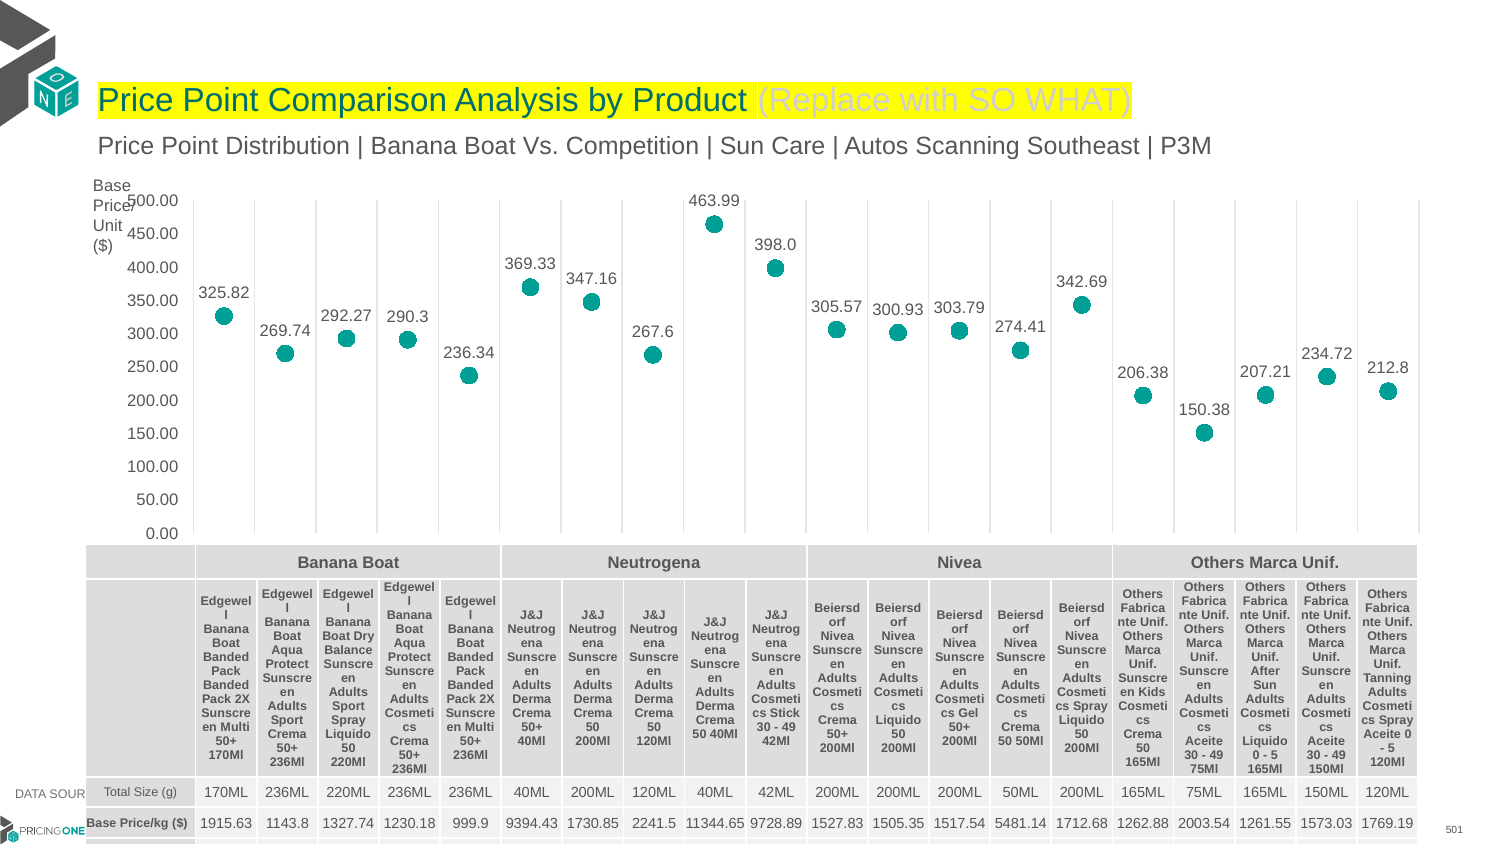

# Price Point Comparison Analysis by Product (Replace with SO WHAT)
Price Point Distribution | Banana Boat Vs. Competition | Sun Care | Autos Scanning Southeast | P3M
Base Price/Unit ($)

### Chart

| Category | Base Price/Unit |
|---|---|
| Edgewell Banana Boat Banded Pack Banded Pack 2X Sunscreen Multi 50+ 170Ml | 325.82 |
| Edgewell Banana Boat Aqua Protect Sunscreen Adults Sport Crema 50+ 236Ml | 269.74 |
| Edgewell Banana Boat Dry Balance Sunscreen Adults Sport Spray Liquido 50 220Ml | 292.27 |
| Edgewell Banana Boat Aqua Protect Sunscreen Adults Cosmetics Crema 50+ 236Ml | 290.3 |
| Edgewell Banana Boat Banded Pack Banded Pack 2X Sunscreen Multi 50+ 236Ml | 236.34 |
| J&J Neutrogena Sunscreen Adults Derma Crema 50+ 40Ml | 369.33 |
| J&J Neutrogena Sunscreen Adults Derma Crema 50 200Ml | 347.16 |
| J&J Neutrogena Sunscreen Adults Derma Crema 50 120Ml | 267.6 |
| J&J Neutrogena Sunscreen Adults Derma Crema 50 40Ml | 463.99 |
| J&J Neutrogena Sunscreen Adults Cosmetics Stick 30 - 49 42Ml | 398.0 |
| Beiersdorf Nivea Sunscreen Adults Cosmetics Crema 50+ 200Ml | 305.57 |
| Beiersdorf Nivea Sunscreen Adults Cosmetics Liquido 50 200Ml | 300.93 |
| Beiersdorf Nivea Sunscreen Adults Cosmetics Gel 50+ 200Ml | 303.79 |
| Beiersdorf Nivea Sunscreen Adults Cosmetics Crema 50 50Ml | 274.41 |
| Beiersdorf Nivea Sunscreen Adults Cosmetics Spray Liquido 50 200Ml | 342.69 |
| Others Fabricante Unif. Others Marca Unif. Sunscreen Kids Cosmetics Crema 50 165Ml | 206.38 |
| Others Fabricante Unif. Others Marca Unif. Sunscreen Adults Cosmetics Aceite 30 - 49 75Ml | 150.38 |
| Others Fabricante Unif. Others Marca Unif. After Sun Adults Cosmetics Liquido 0 - 5 165Ml | 207.21 |
| Others Fabricante Unif. Others Marca Unif. Sunscreen Adults Cosmetics Aceite 30 - 49 150Ml | 234.72 |
| Others Fabricante Unif. Others Marca Unif. Tanning Adults Cosmetics Spray Aceite 0 - 5 120Ml | 212.8 |
|  | Banana Boat | Banana Boat | Banana Boat | Banana Boat | Banana Boat | Neutrogena | Neutrogena | Neutrogena | Neutrogena | Neutrogena | Nivea | Nivea | Nivea | Nivea | Nivea | Others Marca Unif. | Others Marca Unif. | Others Marca Unif. | Others Marca Unif. | Others Marca Unif. |
| --- | --- | --- | --- | --- | --- | --- | --- | --- | --- | --- | --- | --- | --- | --- | --- | --- | --- | --- | --- | --- |
|  | Edgewell Banana Boat Banded Pack Banded Pack 2X Sunscreen Multi 50+ 170Ml | Edgewell Banana Boat Aqua Protect Sunscreen Adults Sport Crema 50+ 236Ml | Edgewell Banana Boat Dry Balance Sunscreen Adults Sport Spray Liquido 50 220Ml | Edgewell Banana Boat Aqua Protect Sunscreen Adults Cosmetics Crema 50+ 236Ml | Edgewell Banana Boat Banded Pack Banded Pack 2X Sunscreen Multi 50+ 236Ml | J&J Neutrogena Sunscreen Adults Derma Crema 50+ 40Ml | J&J Neutrogena Sunscreen Adults Derma Crema 50 200Ml | J&J Neutrogena Sunscreen Adults Derma Crema 50 120Ml | J&J Neutrogena Sunscreen Adults Derma Crema 50 40Ml | J&J Neutrogena Sunscreen Adults Cosmetics Stick 30 - 49 42Ml | Beiersdorf Nivea Sunscreen Adults Cosmetics Crema 50+ 200Ml | Beiersdorf Nivea Sunscreen Adults Cosmetics Liquido 50 200Ml | Beiersdorf Nivea Sunscreen Adults Cosmetics Gel 50+ 200Ml | Beiersdorf Nivea Sunscreen Adults Cosmetics Crema 50 50Ml | Beiersdorf Nivea Sunscreen Adults Cosmetics Spray Liquido 50 200Ml | Others Fabricante Unif. Others Marca Unif. Sunscreen Kids Cosmetics Crema 50 165Ml | Others Fabricante Unif. Others Marca Unif. Sunscreen Adults Cosmetics Aceite 30 - 49 75Ml | Others Fabricante Unif. Others Marca Unif. After Sun Adults Cosmetics Liquido 0 - 5 165Ml | Others Fabricante Unif. Others Marca Unif. Sunscreen Adults Cosmetics Aceite 30 - 49 150Ml | Others Fabricante Unif. Others Marca Unif. Tanning Adults Cosmetics Spray Aceite 0 - 5 120Ml |
| Total Size (g) | 170ML | 236ML | 220ML | 236ML | 236ML | 40ML | 200ML | 120ML | 40ML | 42ML | 200ML | 200ML | 200ML | 50ML | 200ML | 165ML | 75ML | 165ML | 150ML | 120ML |
| Base Price/kg ($) | 1915.63 | 1143.8 | 1327.74 | 1230.18 | 999.9 | 9394.43 | 1730.85 | 2241.5 | 11344.65 | 9728.89 | 1527.83 | 1505.35 | 1517.54 | 5481.14 | 1712.68 | 1262.88 | 2003.54 | 1261.55 | 1573.03 | 1769.19 |
| P12M GM % |  |  |  |  |  |  |  |  |  |  |  |  |  |  |  |  |  |  |  |  |
DATA SOURCE: Trade Panel/Retailer Data | April  2025

6/29/2025
501